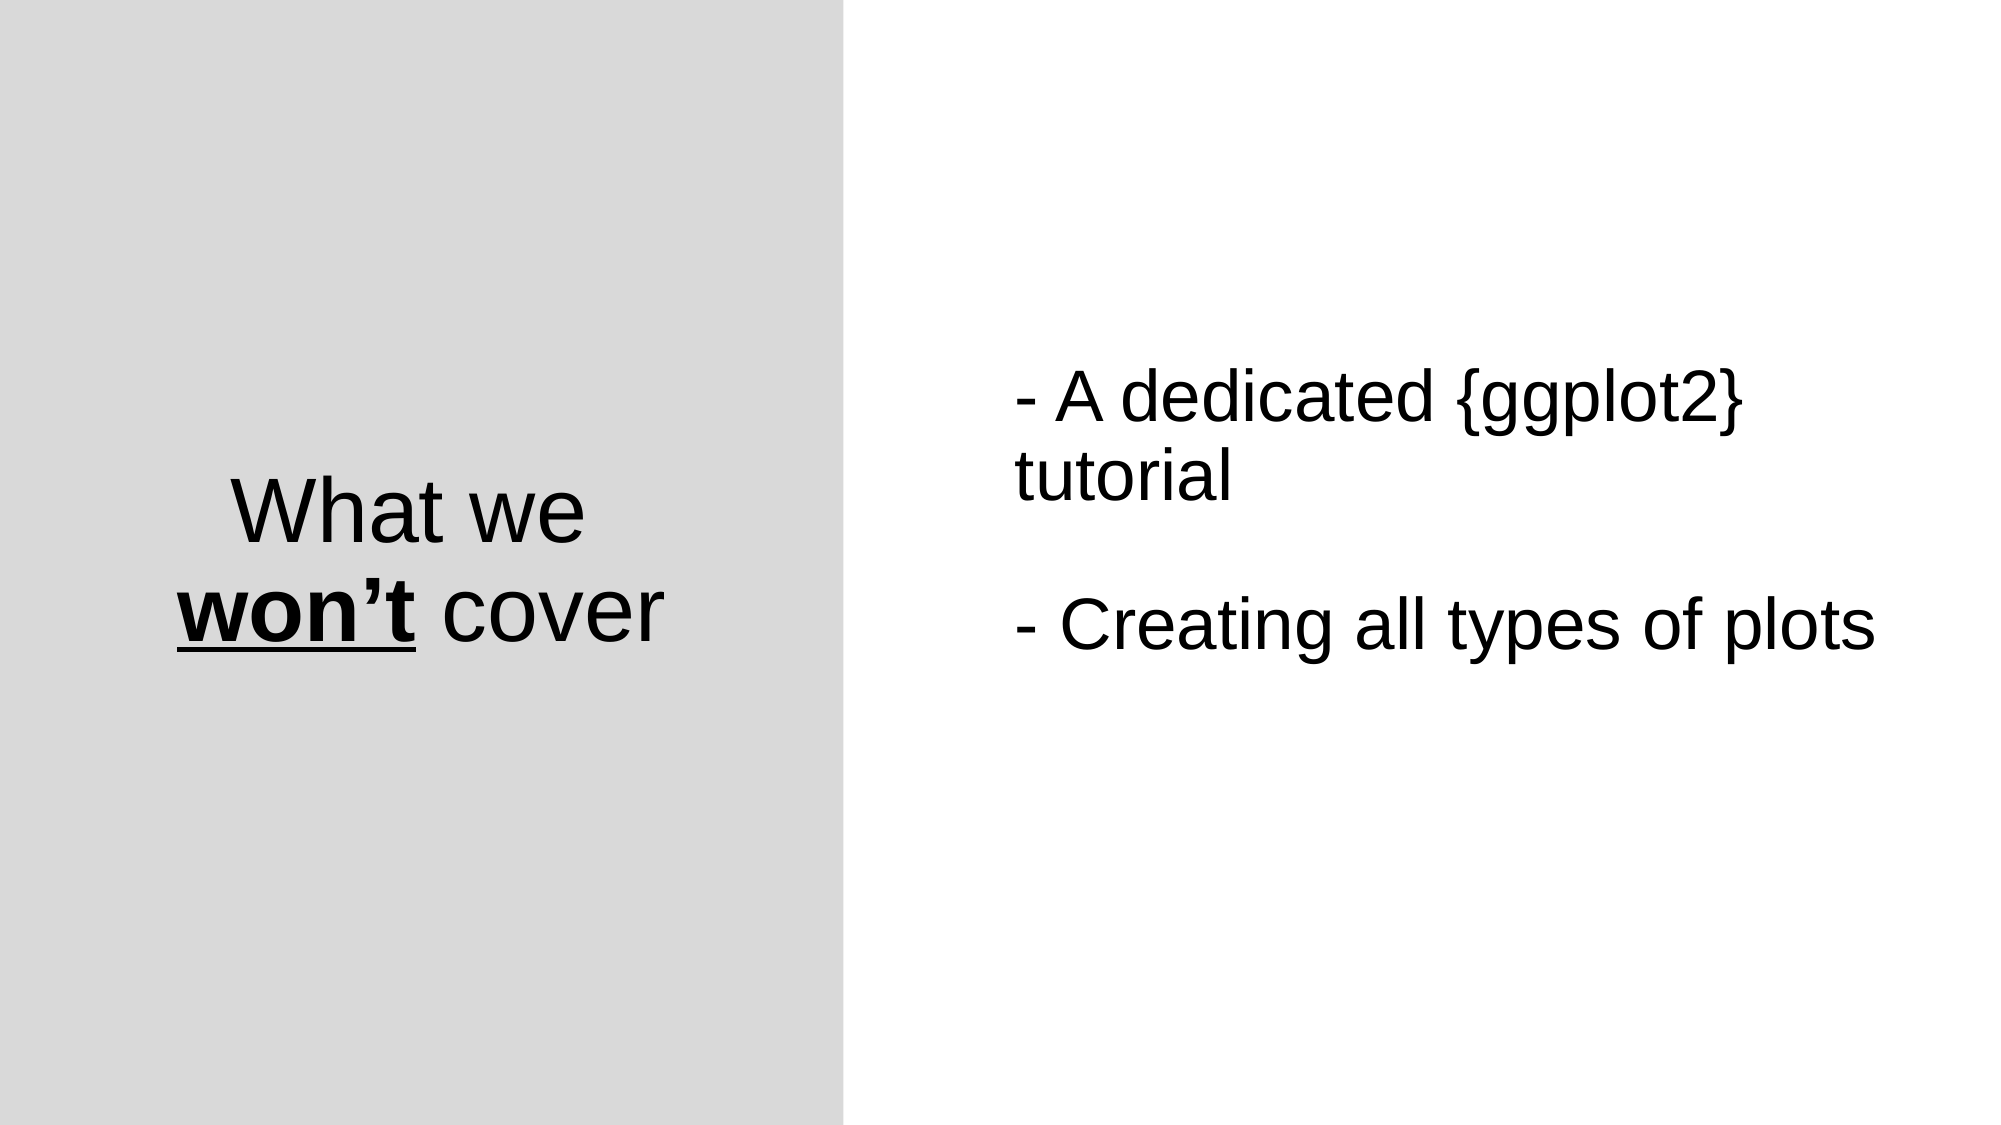

What we
won’t cover
- A dedicated {ggplot2} tutorial
- Creating all types of plots